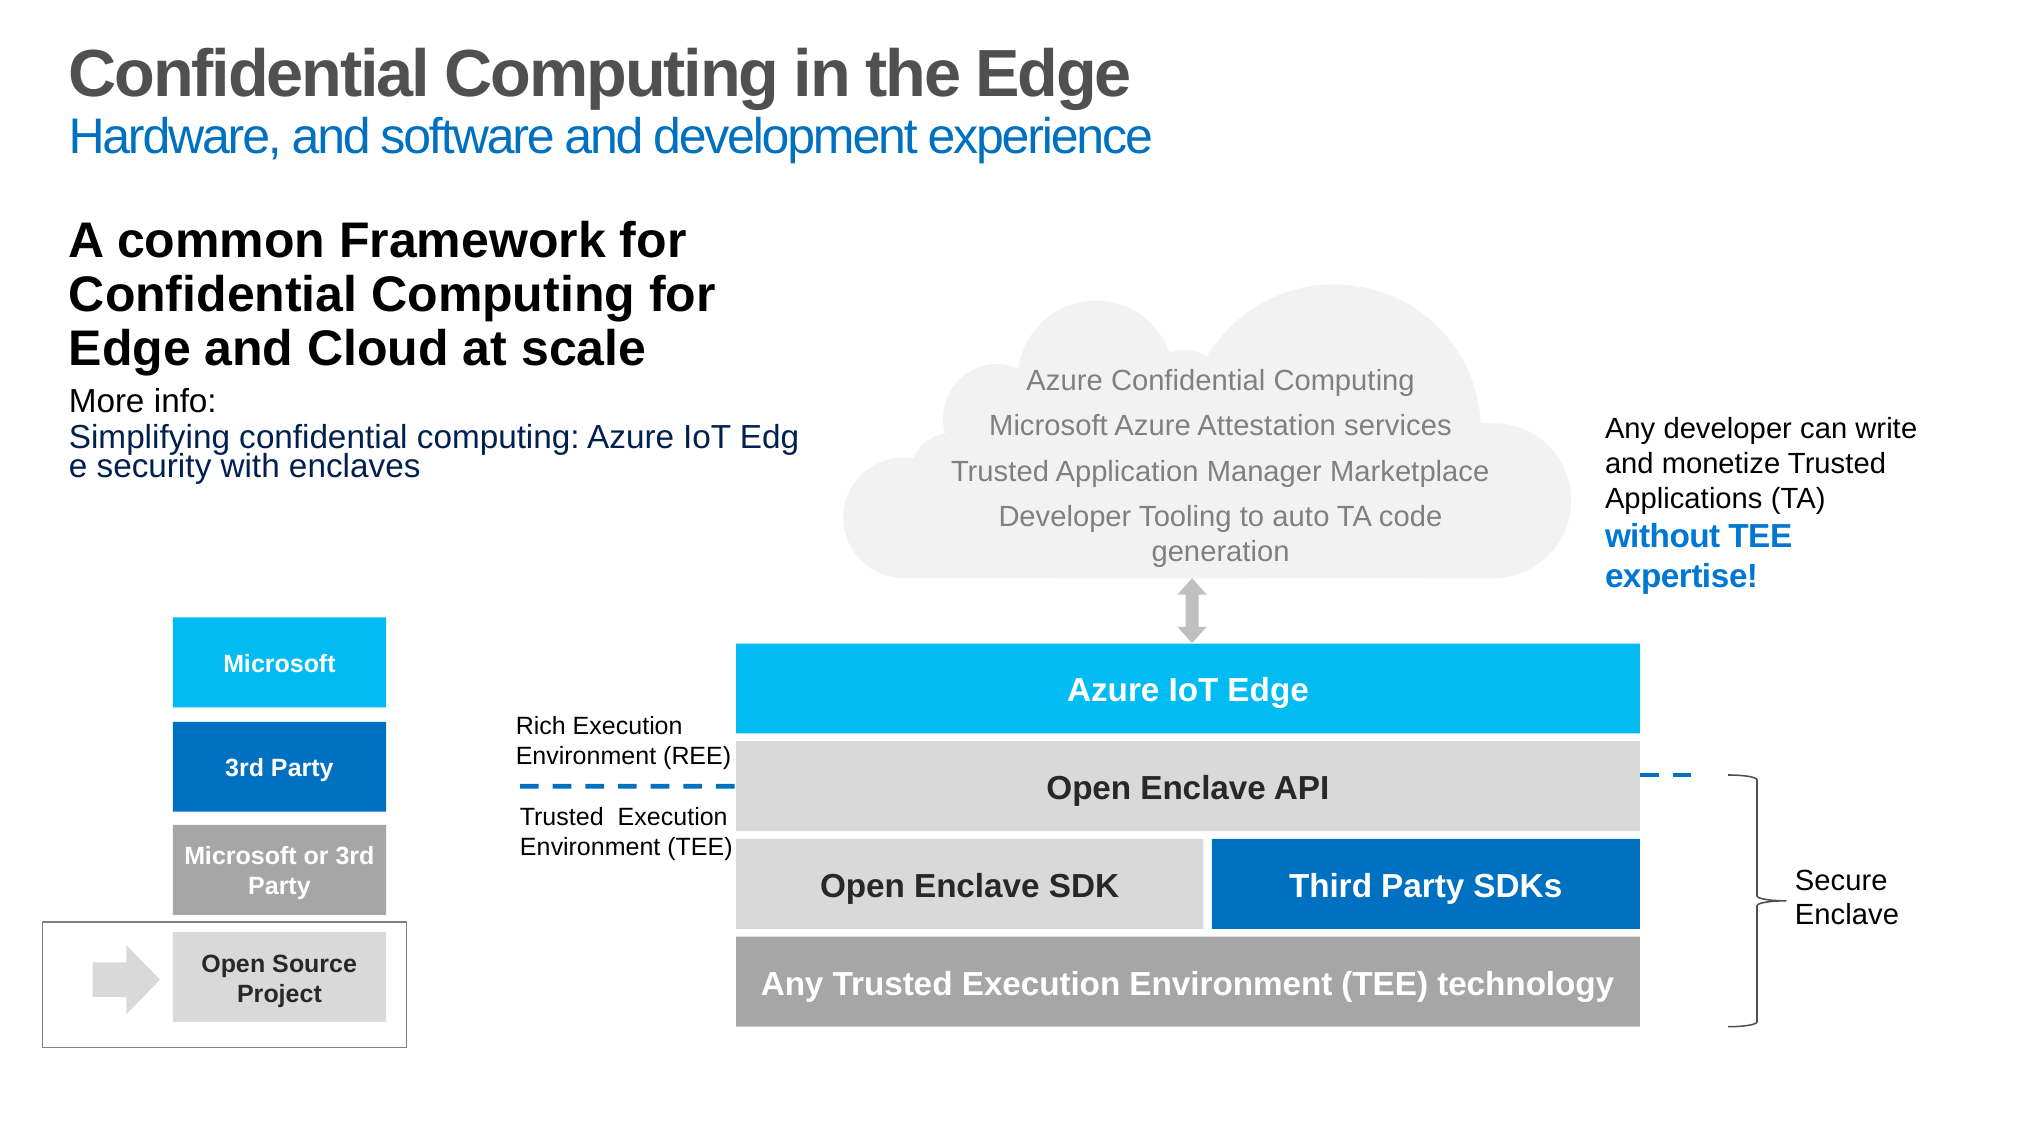

# Confidential Computing in the Edge Hardware, and software and development experience

Azure Confidential Computing
Microsoft Azure Attestation services
Trusted Application Manager Marketplace
Developer Tooling to auto TA code generation
A common Framework for Confidential Computing for Edge and Cloud at scale
More info: Simplifying confidential computing: Azure IoT Edge security with enclaves
Any developer can write and monetize Trusted Applications (TA) without TEE expertise!

Microsoft
Azure IoT Edge
Rich Execution Environment (REE)
3rd Party
Open Enclave API

Trusted  Execution Environment (TEE)
Microsoft or 3rd Party
Open Enclave SDK
Third Party SDKs
Secure Enclave

Open Source Project
Any Trusted Execution Environment (TEE) technology